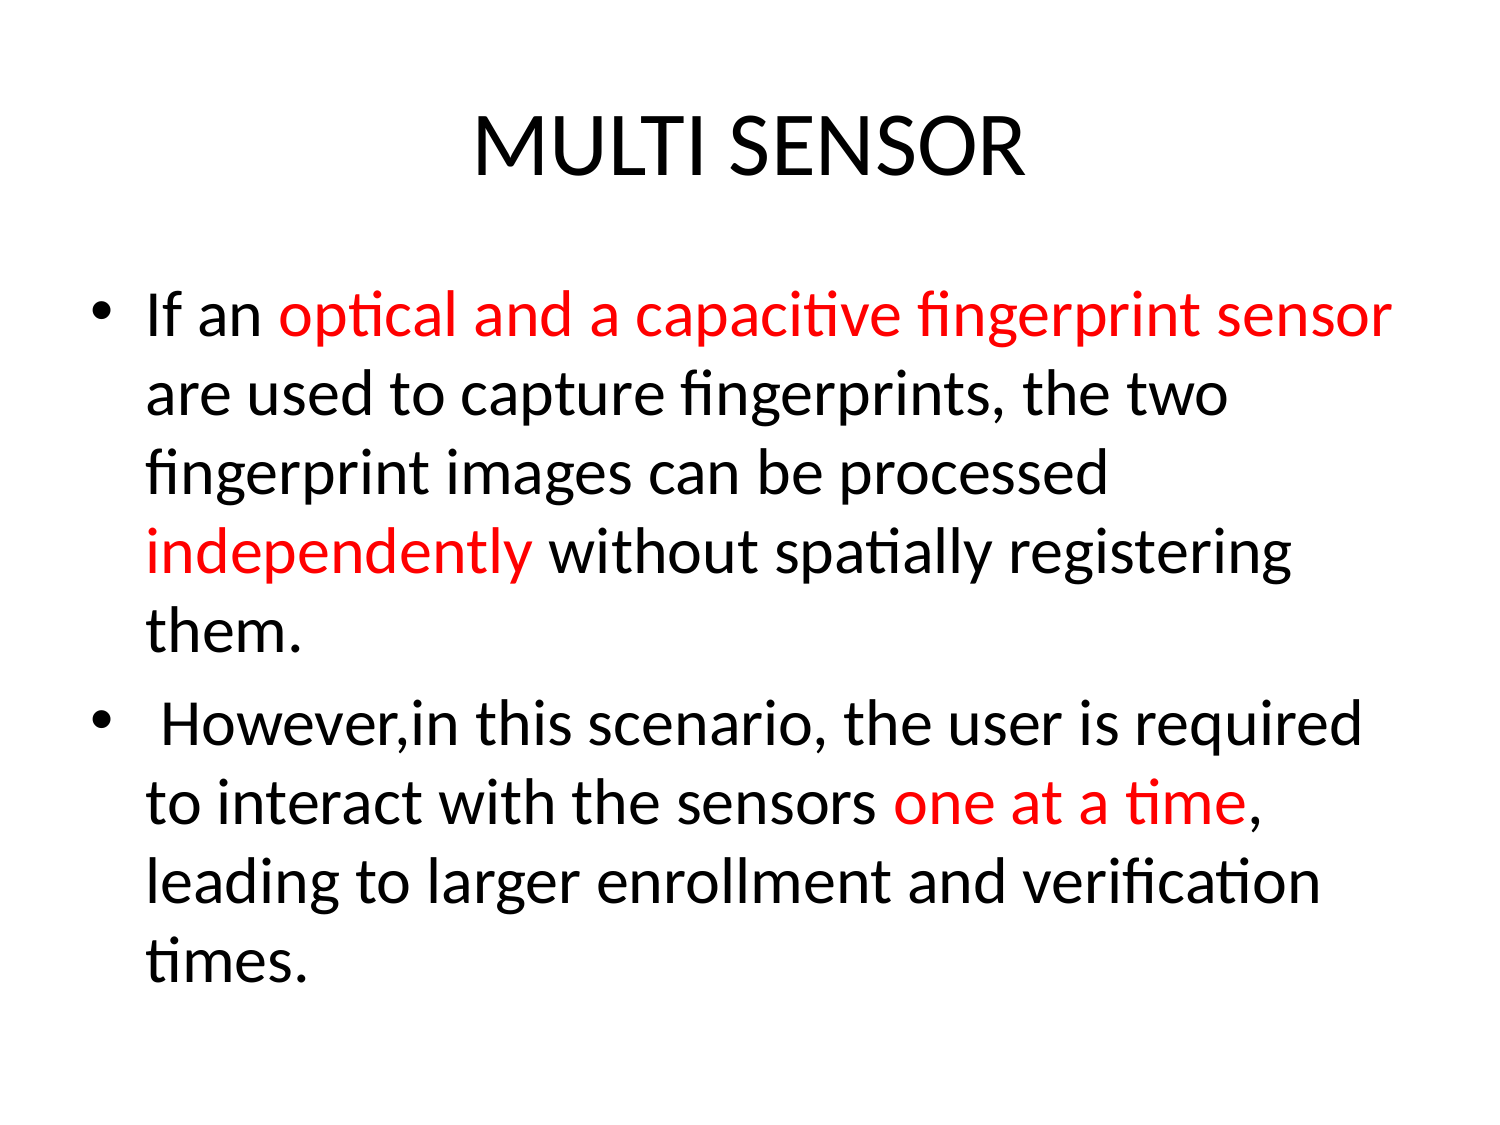

# MULTI SENSOR
If an optical and a capacitive fingerprint sensor are used to capture fingerprints, the two fingerprint images can be processed independently without spatially registering them.
 However,in this scenario, the user is required to interact with the sensors one at a time, leading to larger enrollment and verification times.